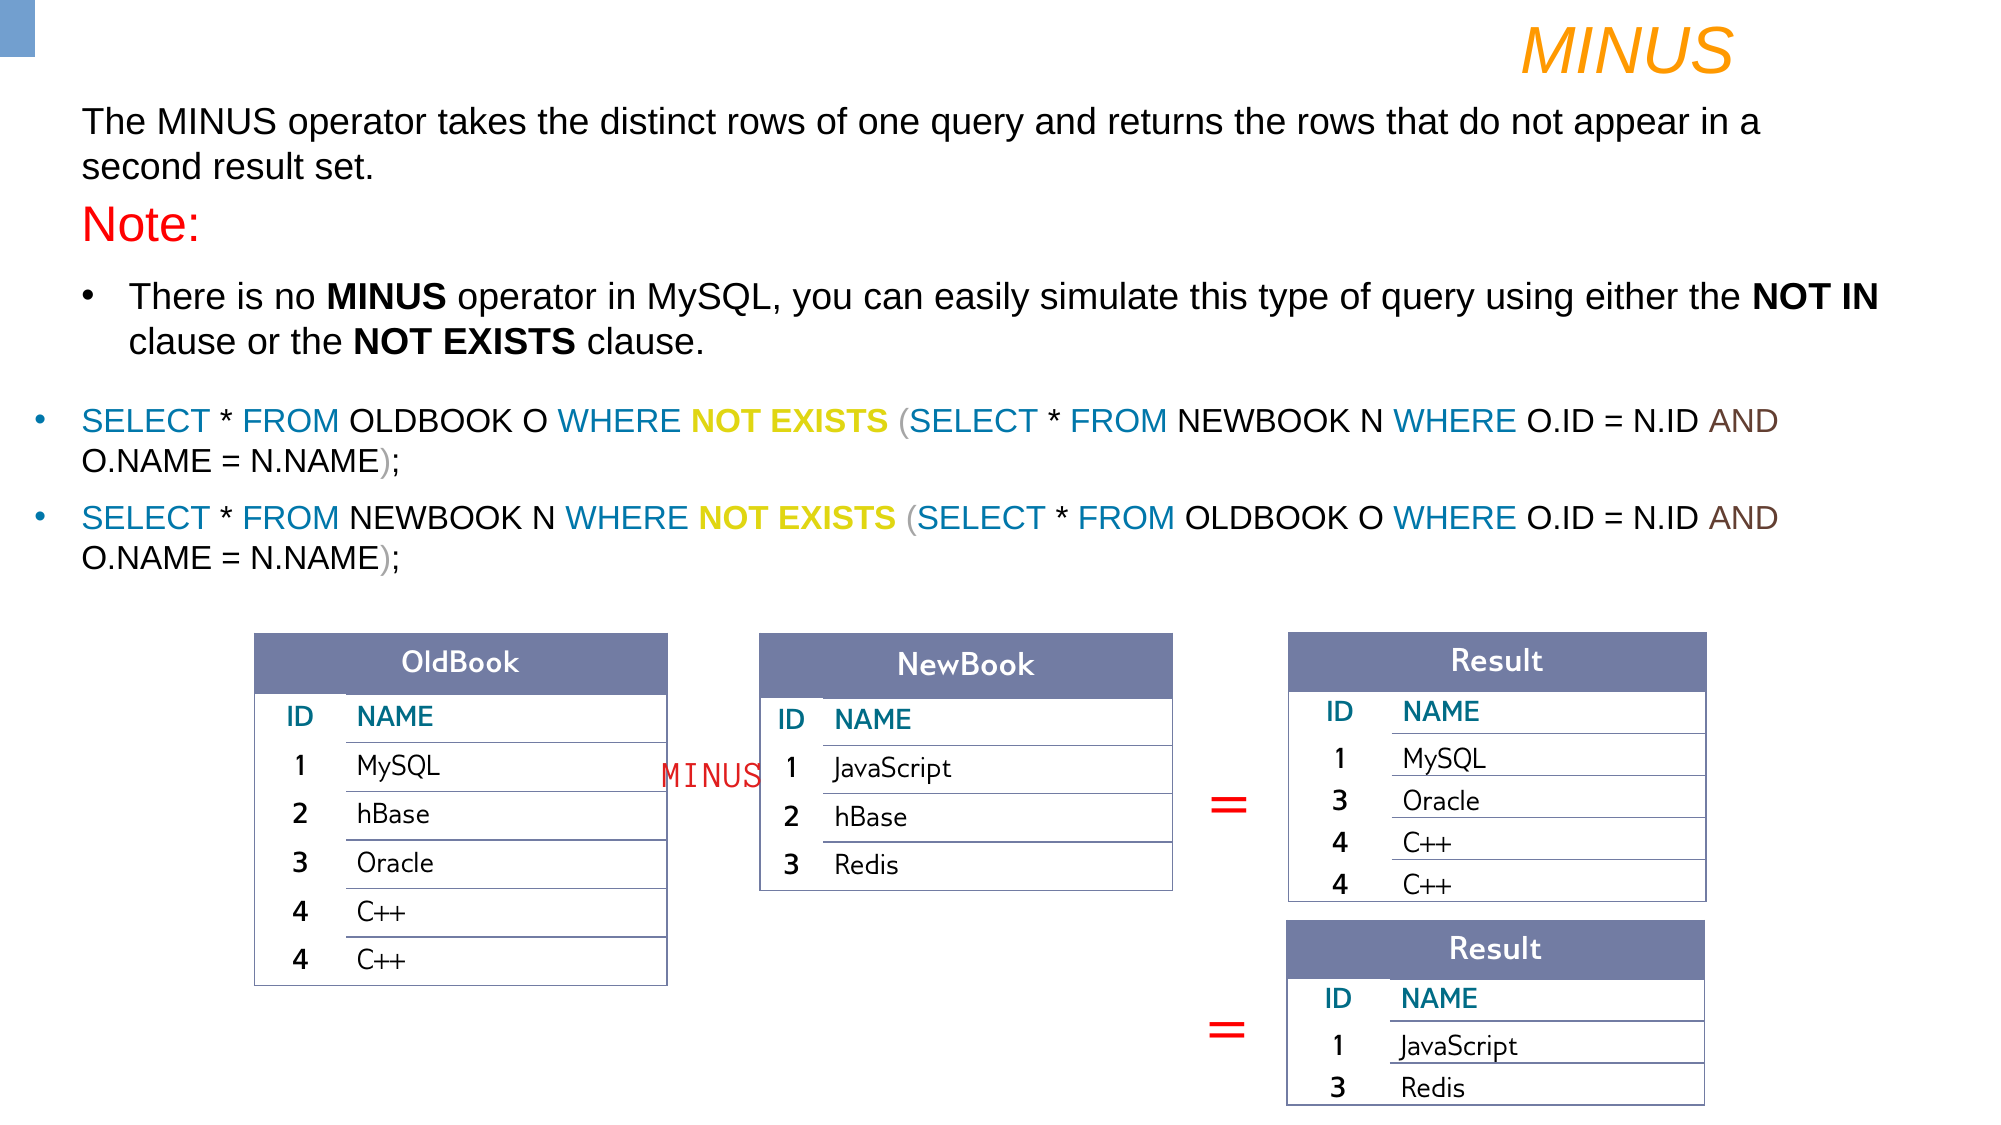

MINUS
The MINUS operator takes the distinct rows of one query and returns the rows that do not appear in a second result set.
Note:

There is no MINUS operator in MySQL, you can easily simulate this type of query using either the NOT IN clause or the NOT EXISTS clause.
SELECT * FROM OLDBOOK O WHERE NOT EXISTS (SELECT * FROM NEWBOOK N WHERE O.ID = N.ID AND O.NAME = N.NAME);

SELECT * FROM NEWBOOK N WHERE NOT EXISTS (SELECT * FROM OLDBOOK O WHERE O.ID = N.ID AND O.NAME = N.NAME);
| Result |  |
| --- | --- |
| ID | NAME |
| 1 | MySQL |
| 3 | Oracle |
| 4 | C++ |
| 4 | C++ |
| OldBook |  |
| --- | --- |
| ID | NAME |
| 1 | MySQL |
| 2 | hBase |
| 3 | Oracle |
| 4 | C++ |
| 4 | C++ |
| NewBook |  |
| --- | --- |
| ID | NAME |
| 1 | JavaScript |
| 2 | hBase |
| 3 | Redis |
MINUS
=
| Result |  |
| --- | --- |
| ID | NAME |
| 1 | JavaScript |
| 3 | Redis |
=